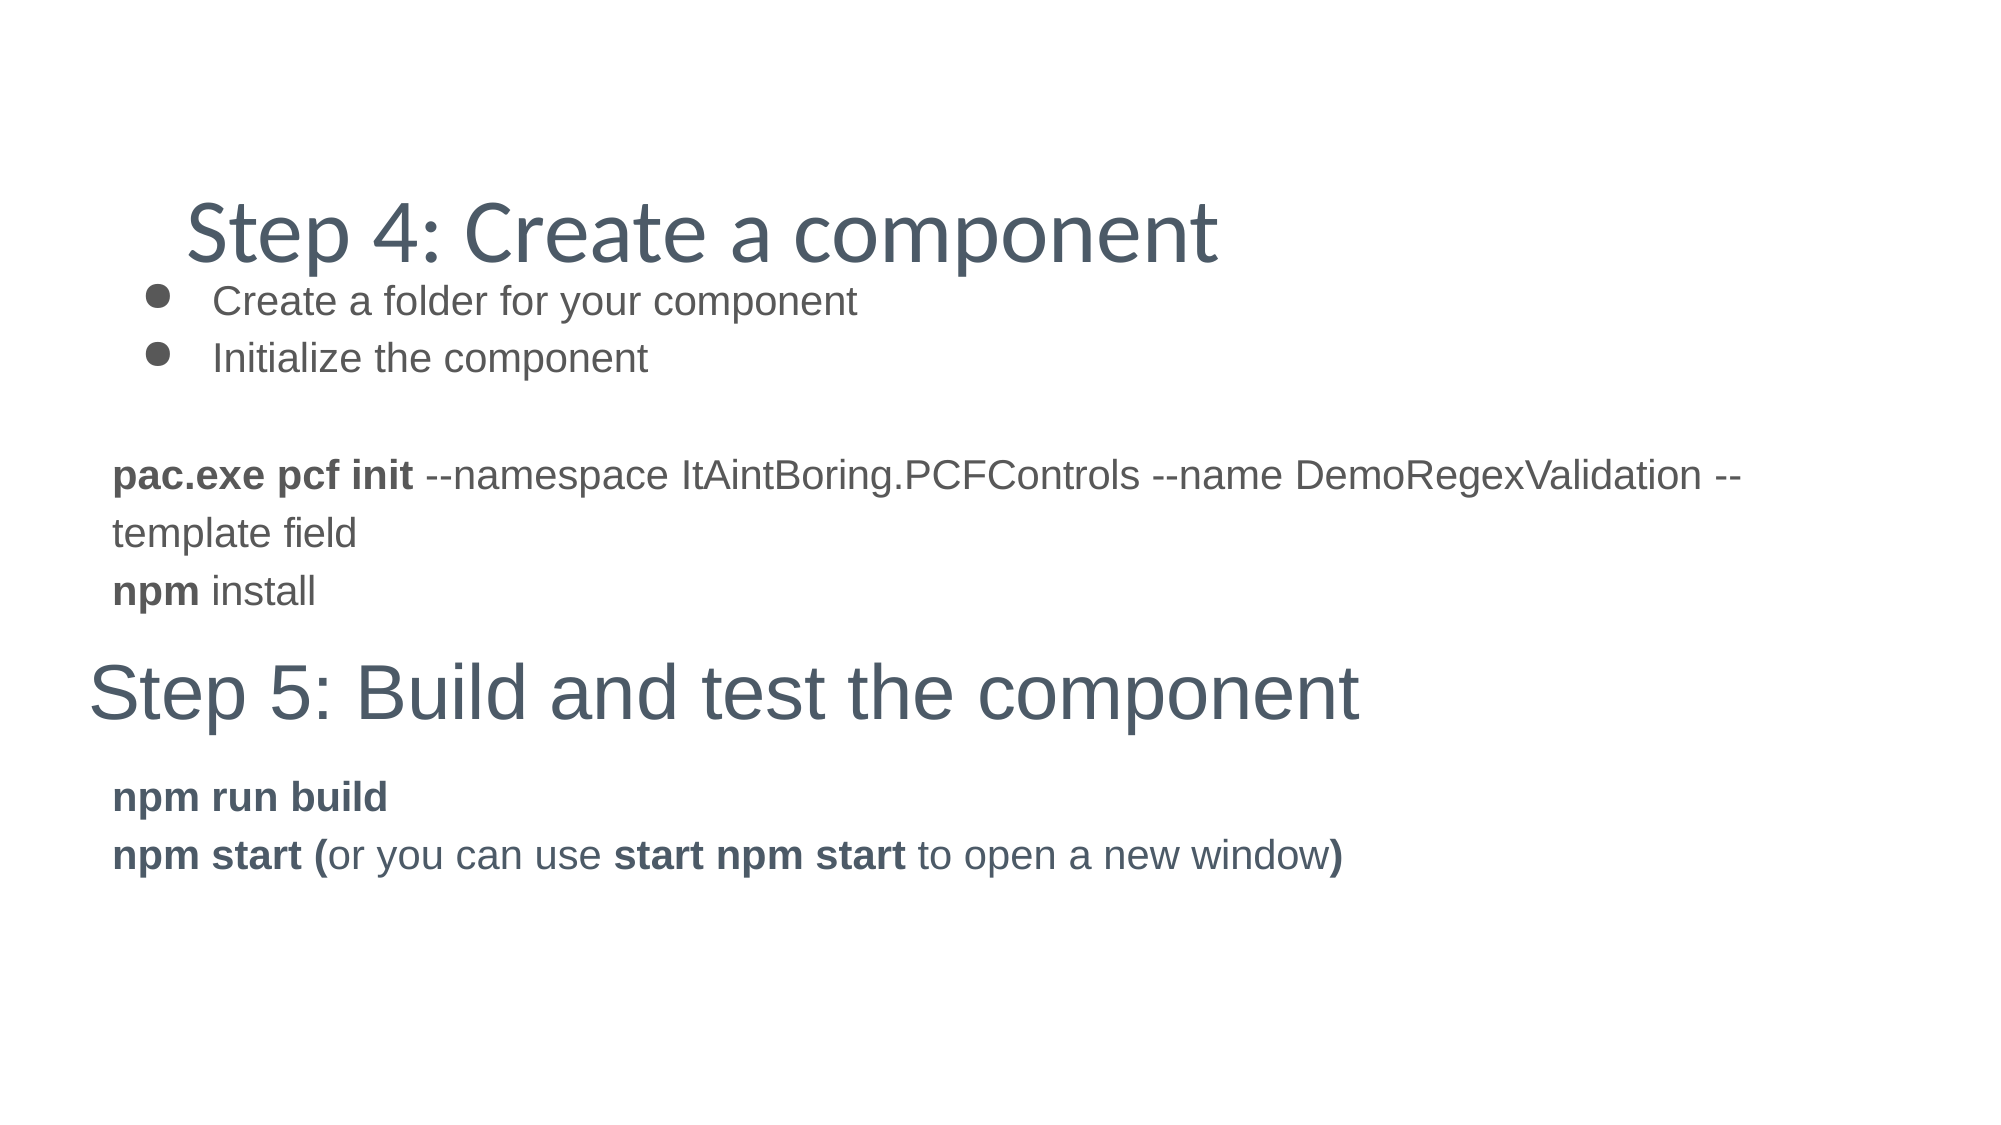

# Step 4: Create a component
Create a folder for your component
Initialize the component

pac.exe pcf init --namespace ItAintBoring.PCFControls --name DemoRegexValidation --
template field
npm install
Step 5: Build and test the component
npm run build
npm start (or you can use start npm start to open a new window)